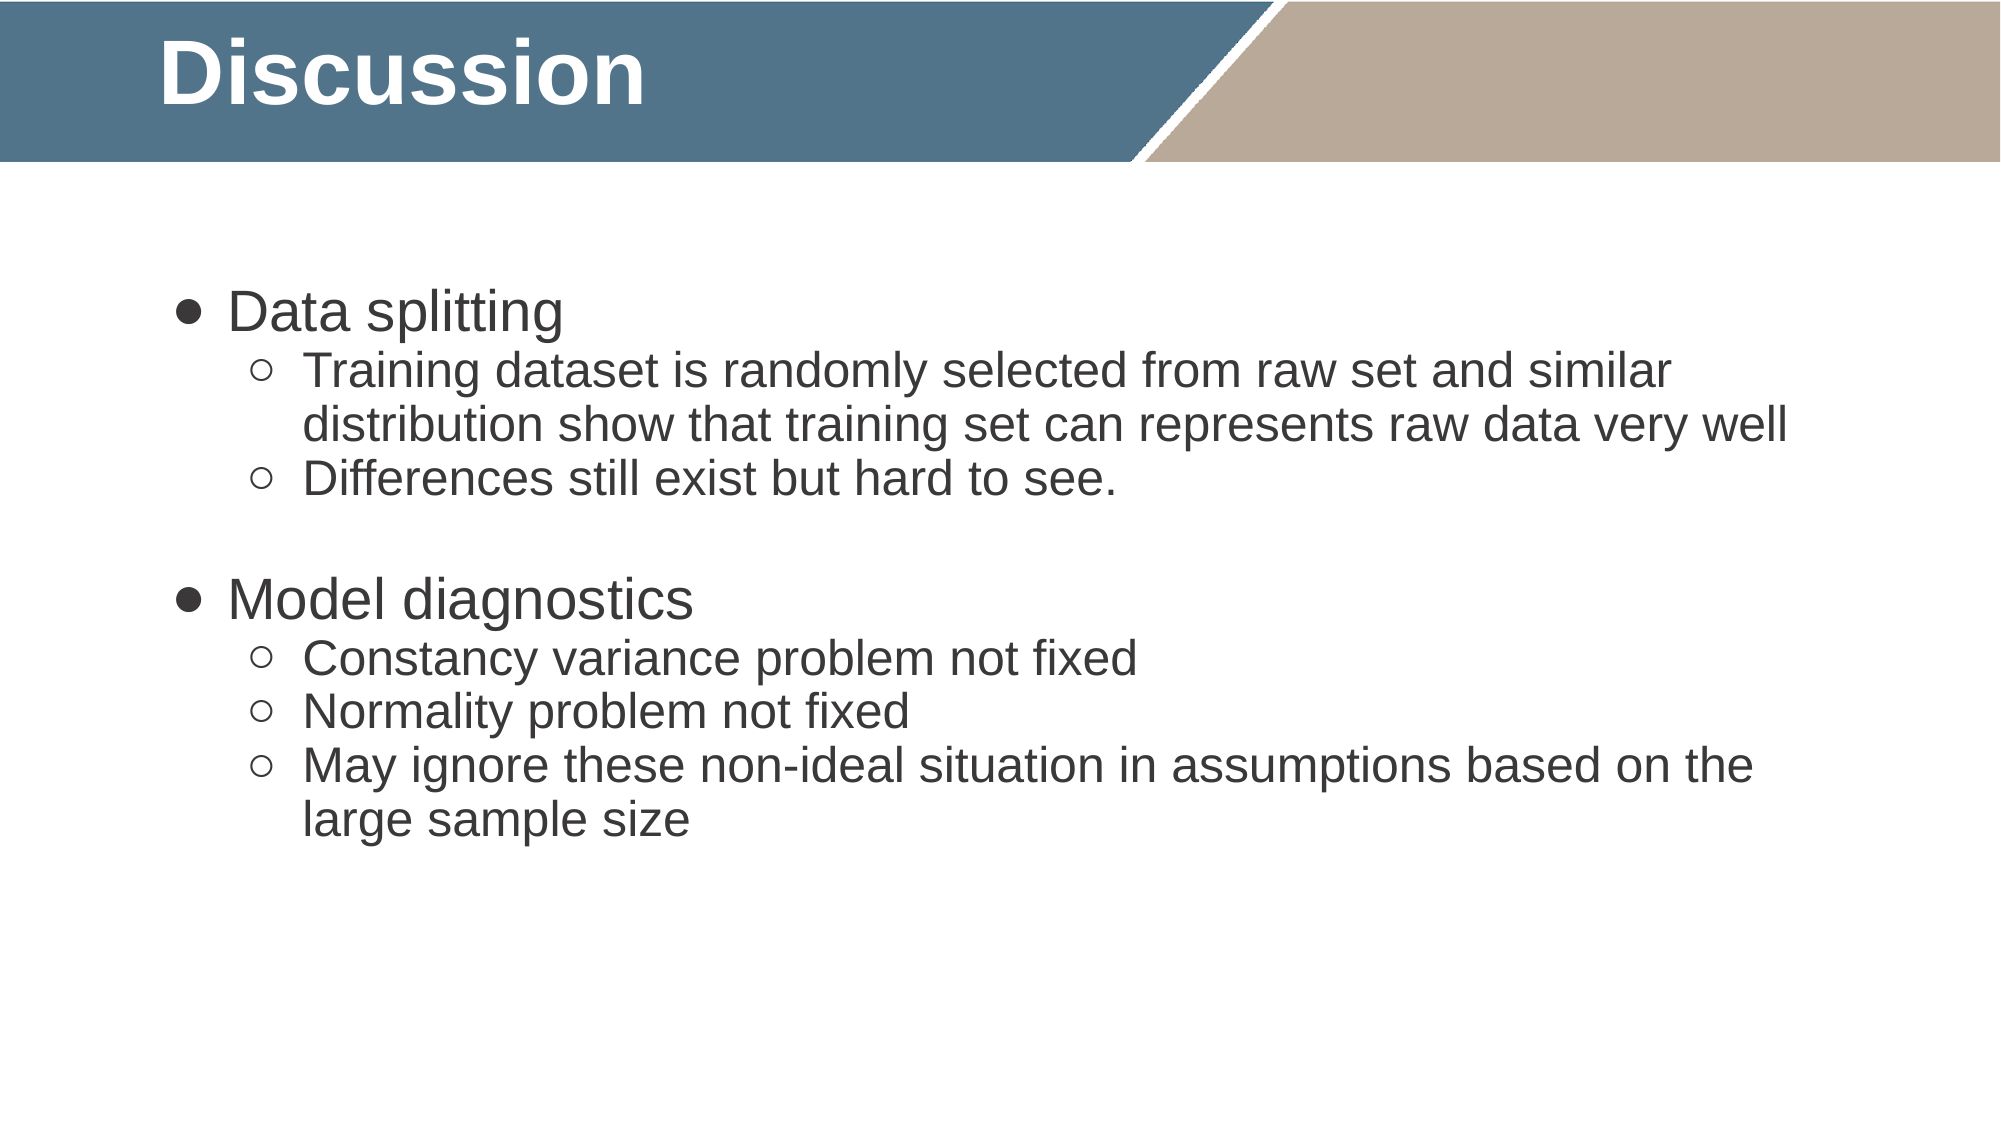

Discussion
Data splitting
Training dataset is randomly selected from raw set and similar distribution show that training set can represents raw data very well
Differences still exist but hard to see.

Model diagnostics
Constancy variance problem not fixed
Normality problem not fixed
May ignore these non-ideal situation in assumptions based on the large sample size